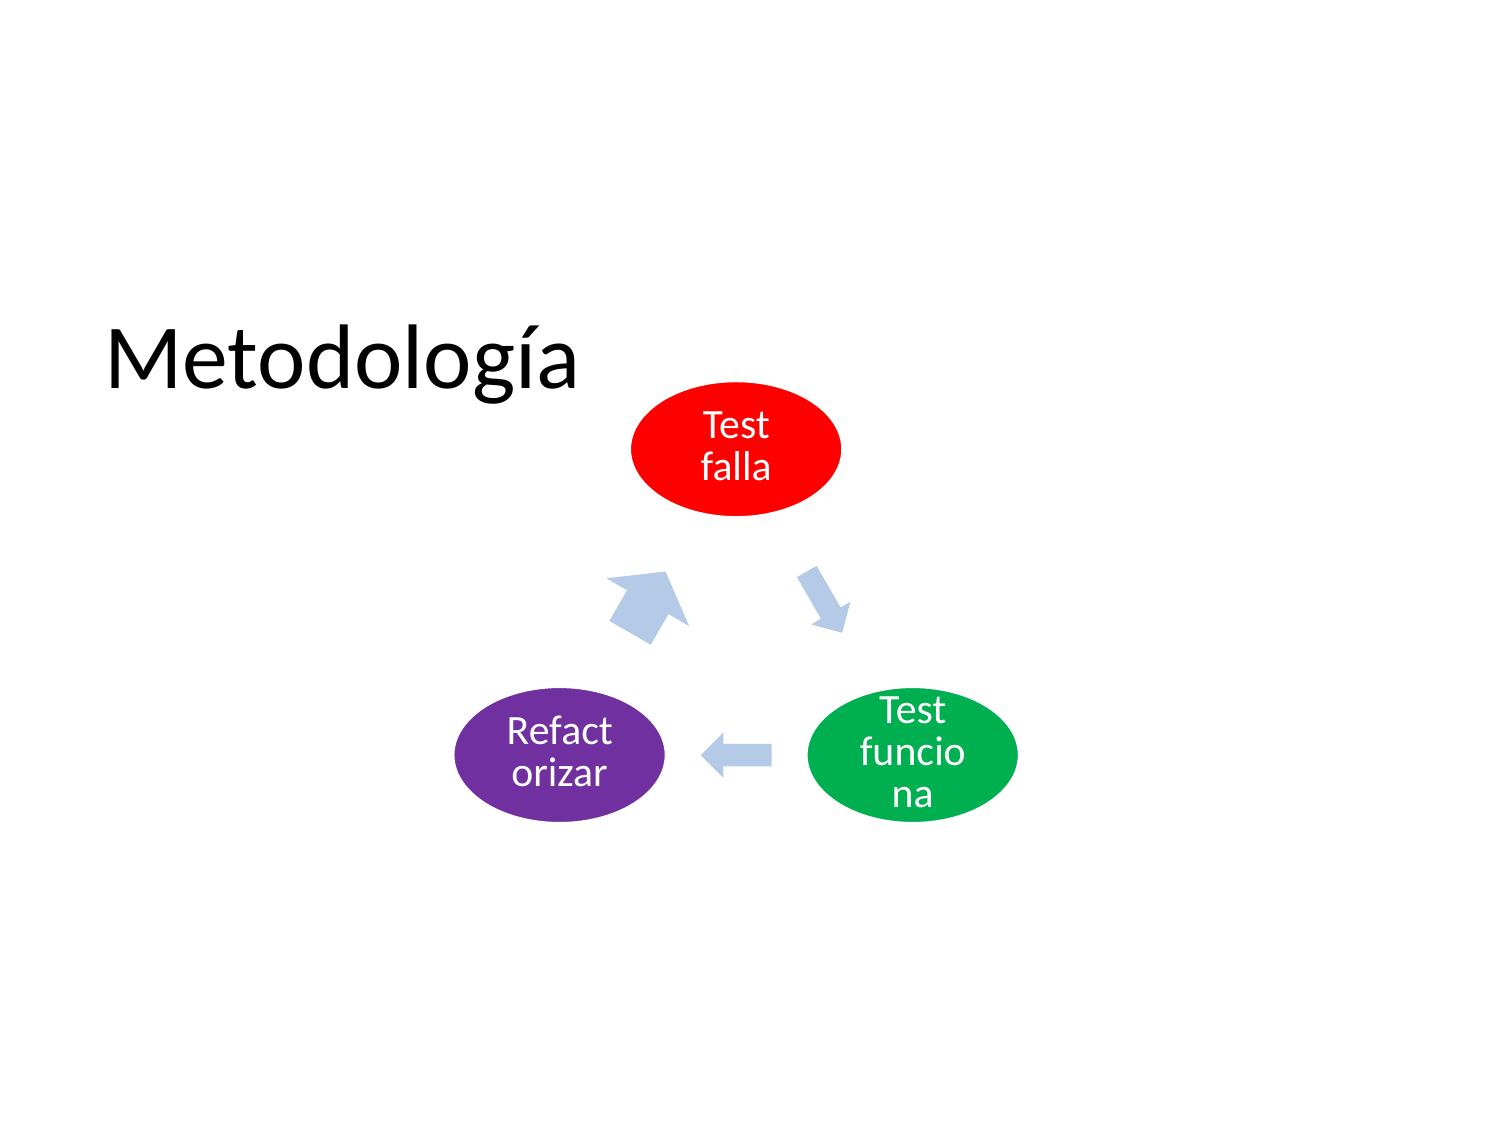

# Metodología
Test falla
Test funciona
Refactorizar